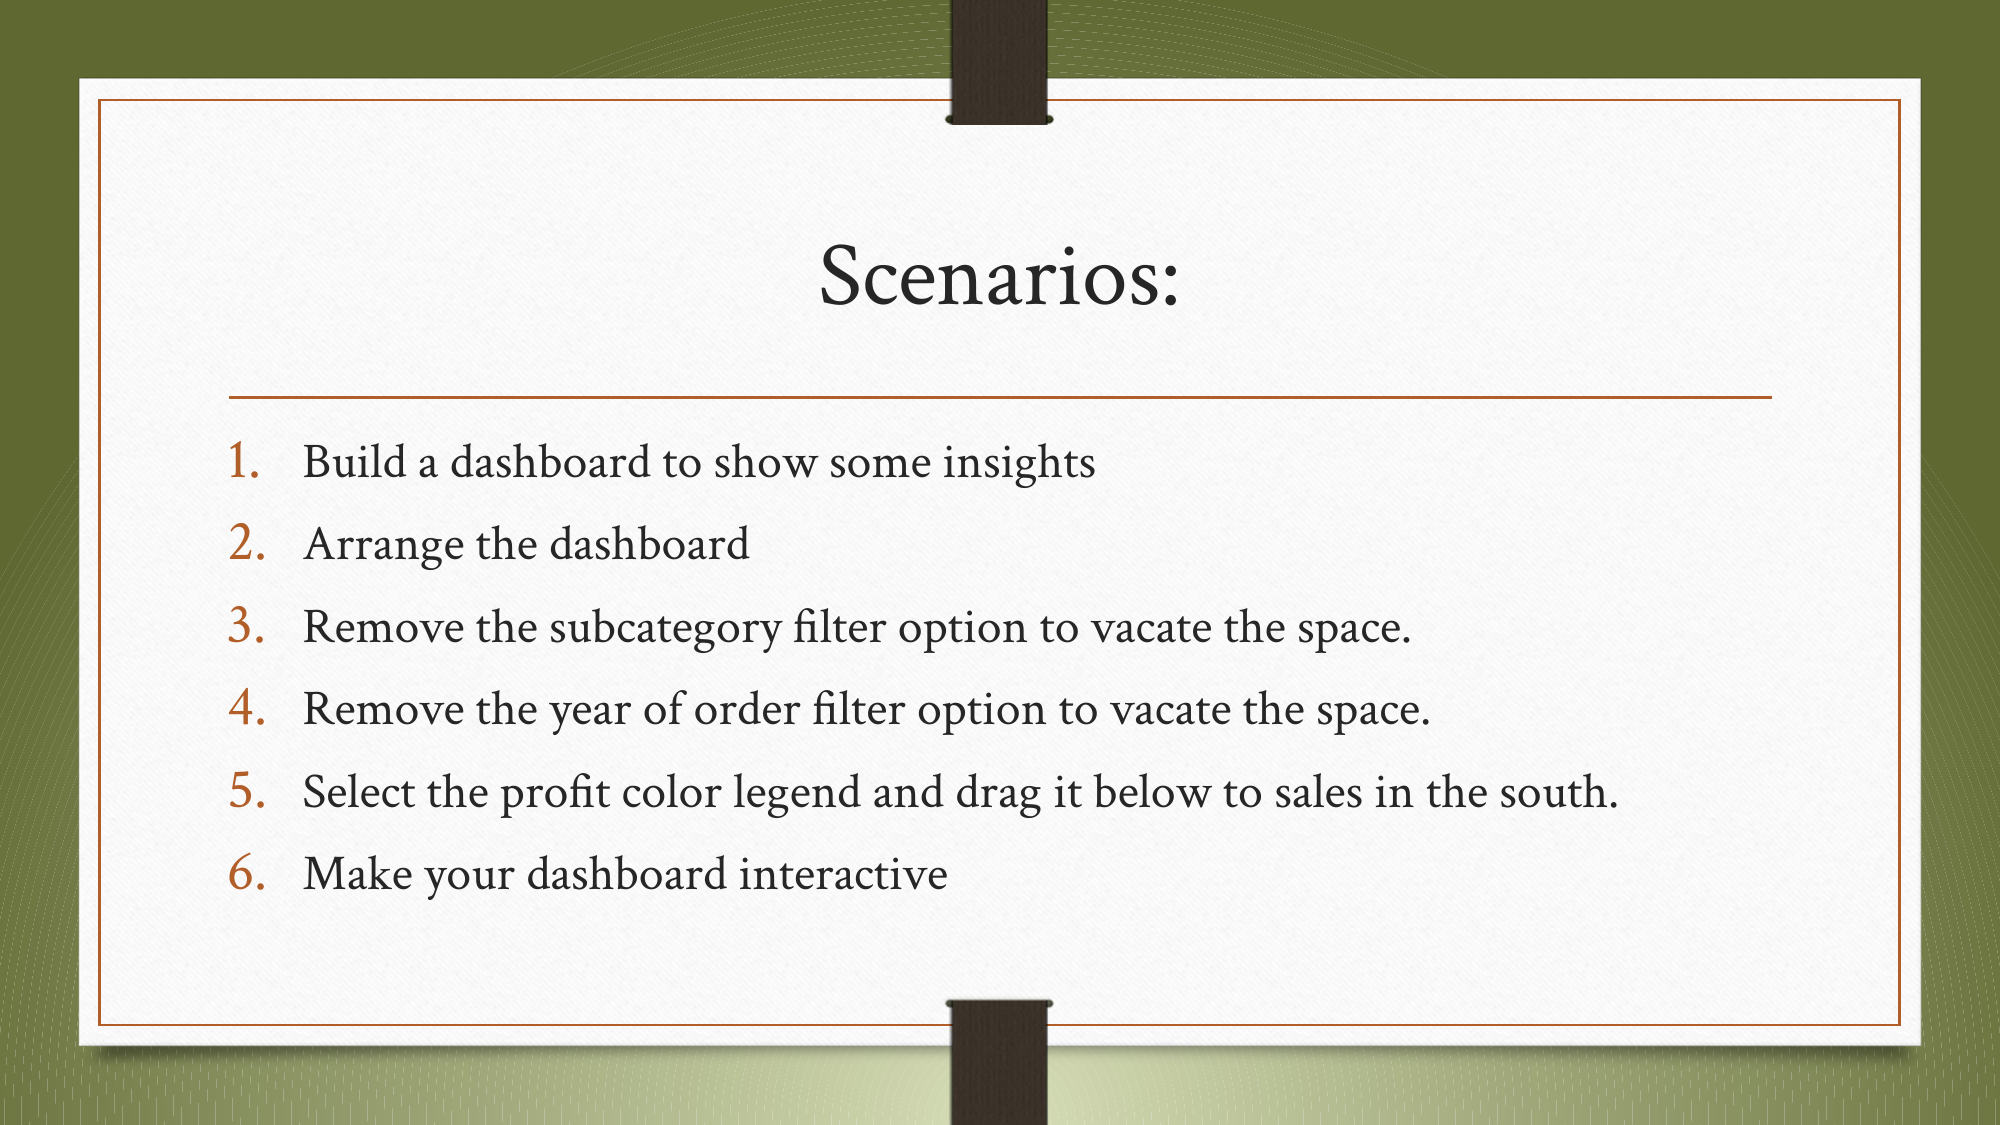

# Scenarios:
Build a dashboard to show some insights
Arrange the dashboard
Remove the subcategory filter option to vacate the space.
Remove the year of order filter option to vacate the space.
Select the profit color legend and drag it below to sales in the south.
Make your dashboard interactive